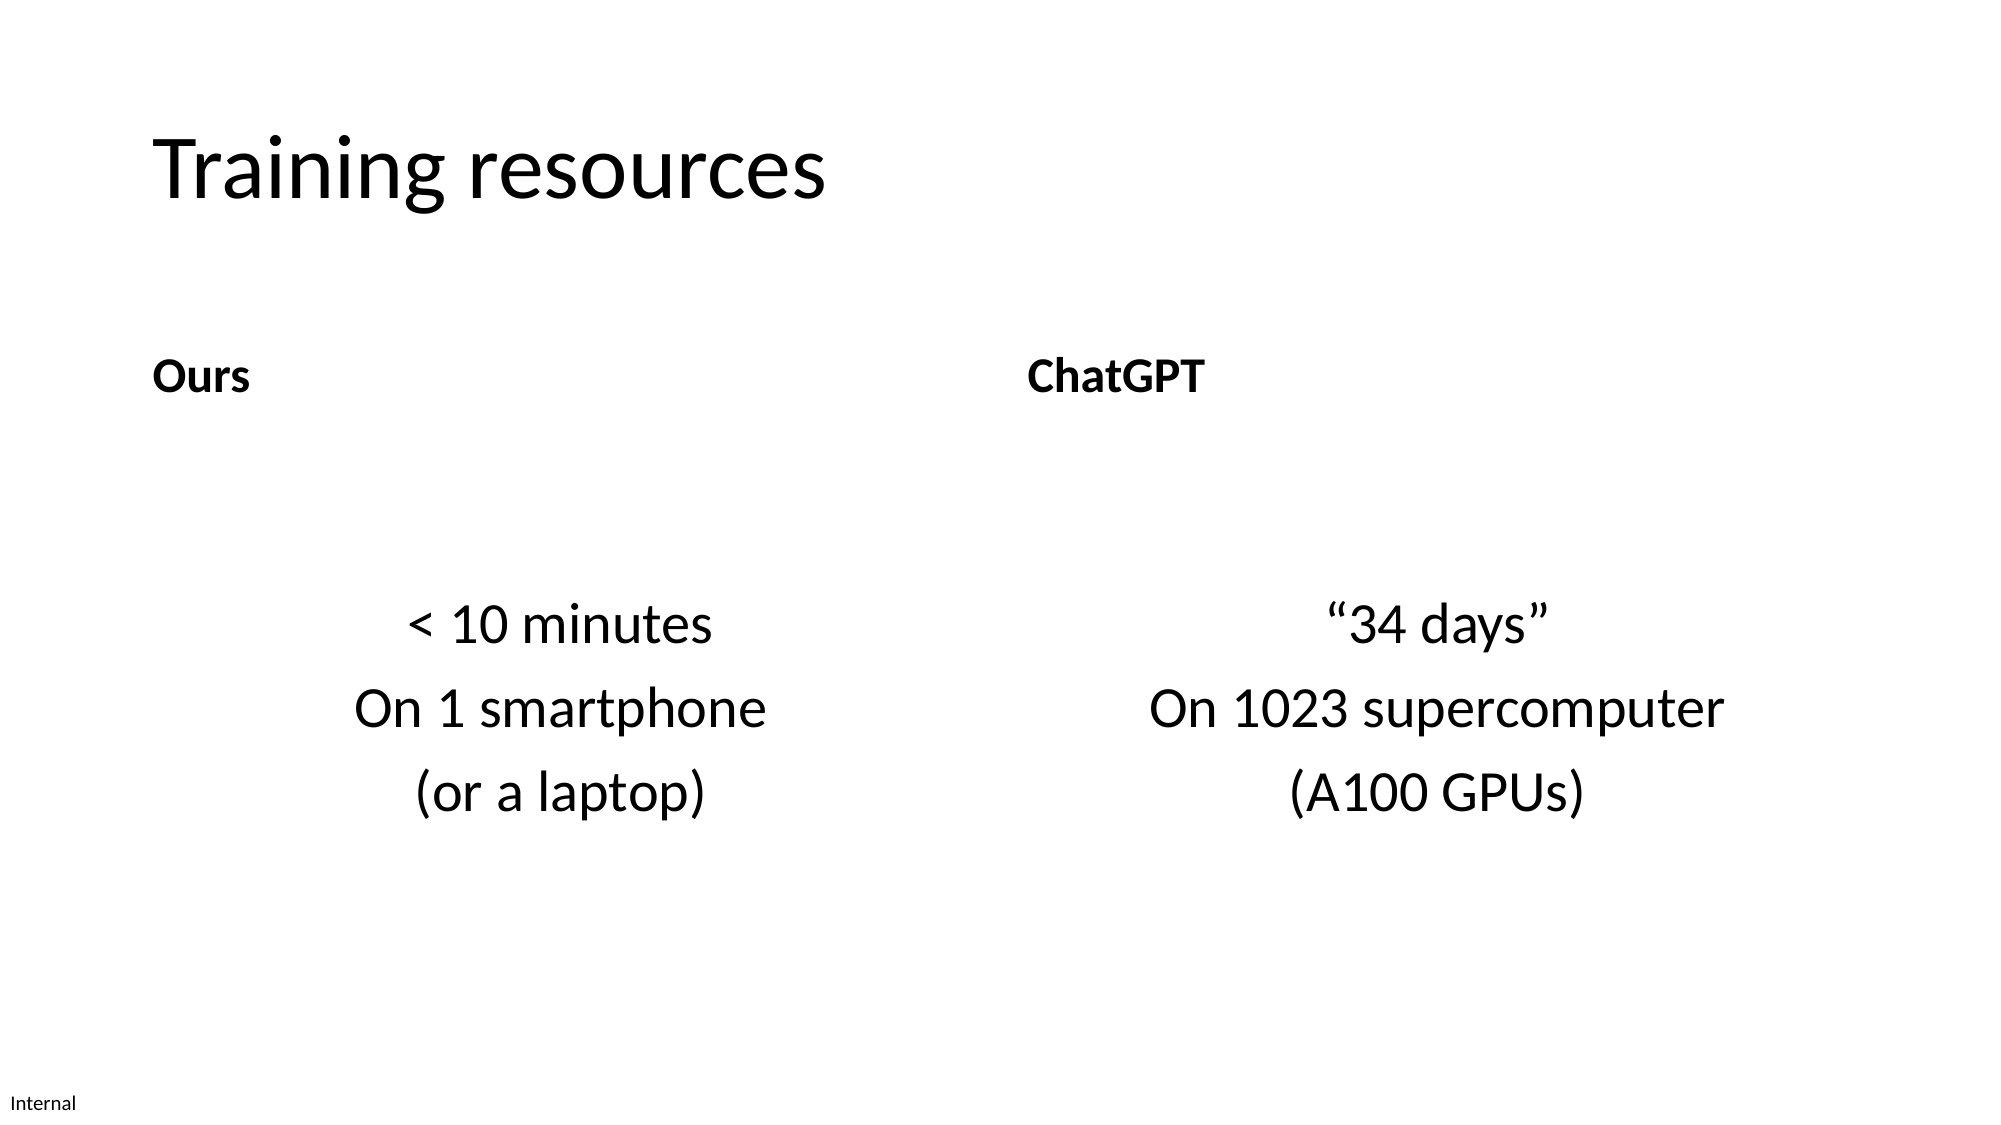

# Training resources
Ours
ChatGPT

< 10 minutes
On 1 smartphone
(or a laptop)

“34 days”
On 1023 supercomputer
(A100 GPUs)